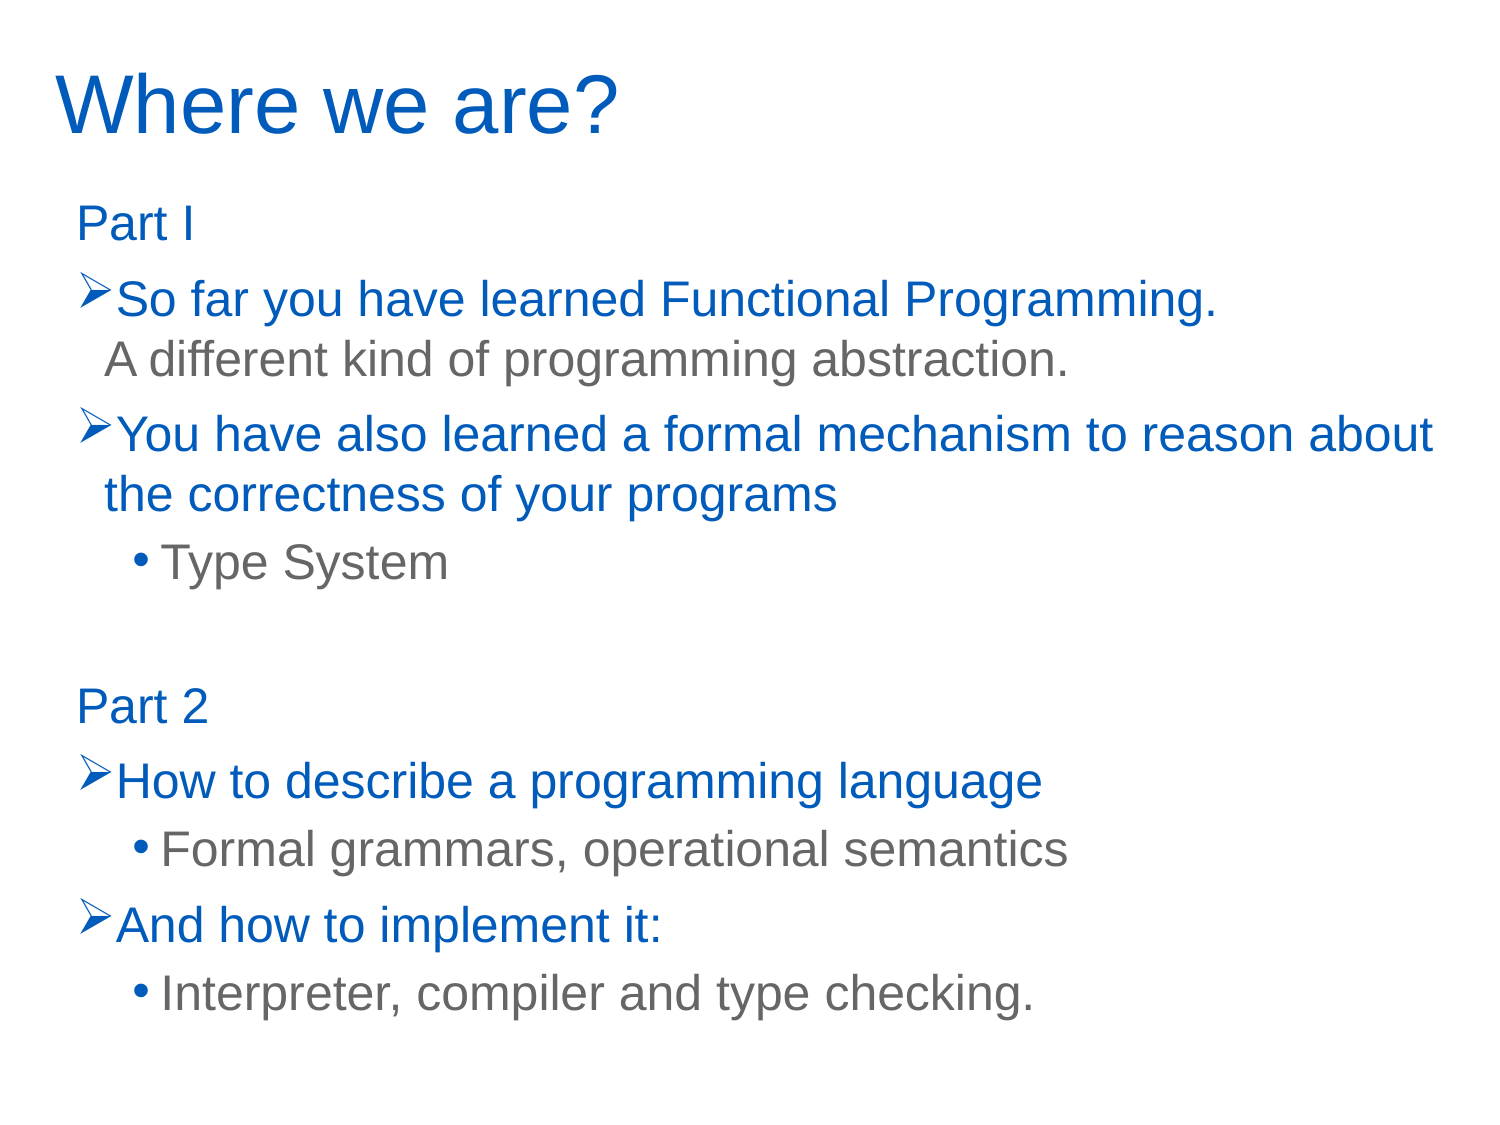

# Where we are?
Part I
So far you have learned Functional Programming.
A different kind of programming abstraction.
You have also learned a formal mechanism to reason about the correctness of your programs
Type System

Part 2
How to describe a programming language
Formal grammars, operational semantics
And how to implement it:
Interpreter, compiler and type checking.